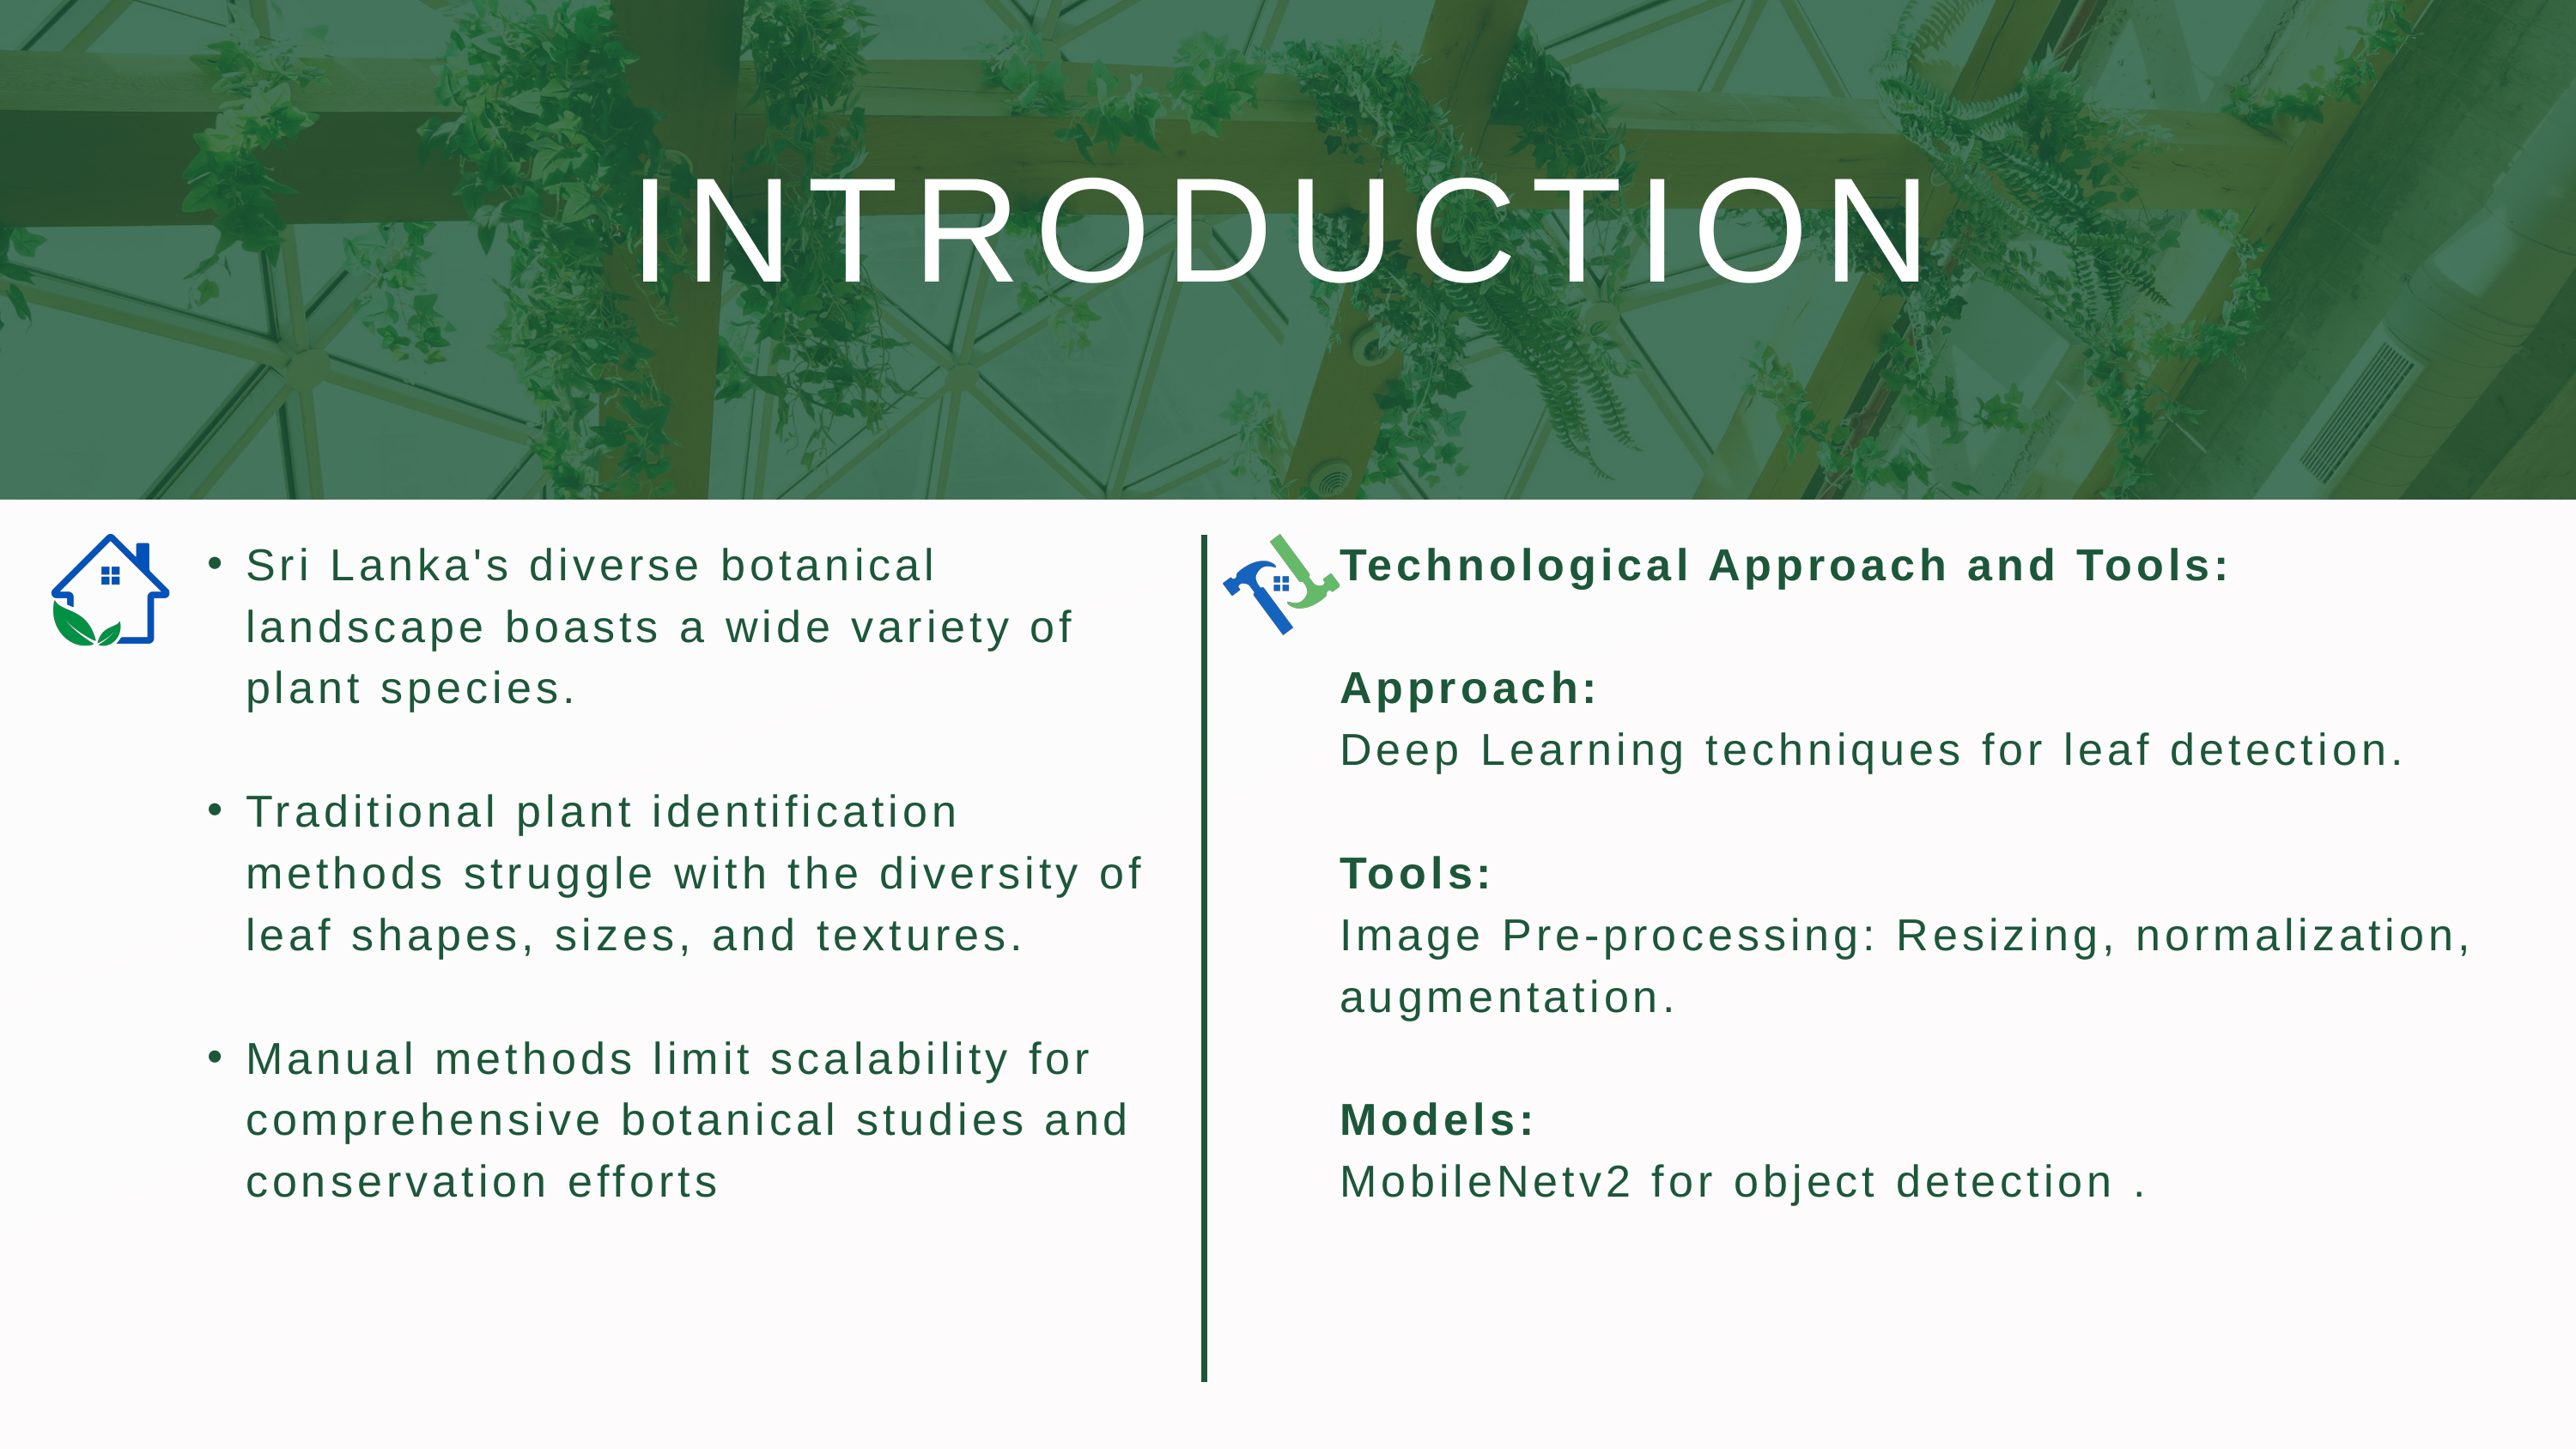

INTRODUCTION
Sri Lanka's diverse botanical landscape boasts a wide variety of plant species.

Traditional plant identification methods struggle with the diversity of leaf shapes, sizes, and textures.

Manual methods limit scalability for comprehensive botanical studies and conservation efforts

Technological Approach and Tools:

Approach:
Deep Learning techniques for leaf detection.

Tools:
Image Pre-processing: Resizing, normalization, augmentation.

Models:
MobileNetv2 for object detection .